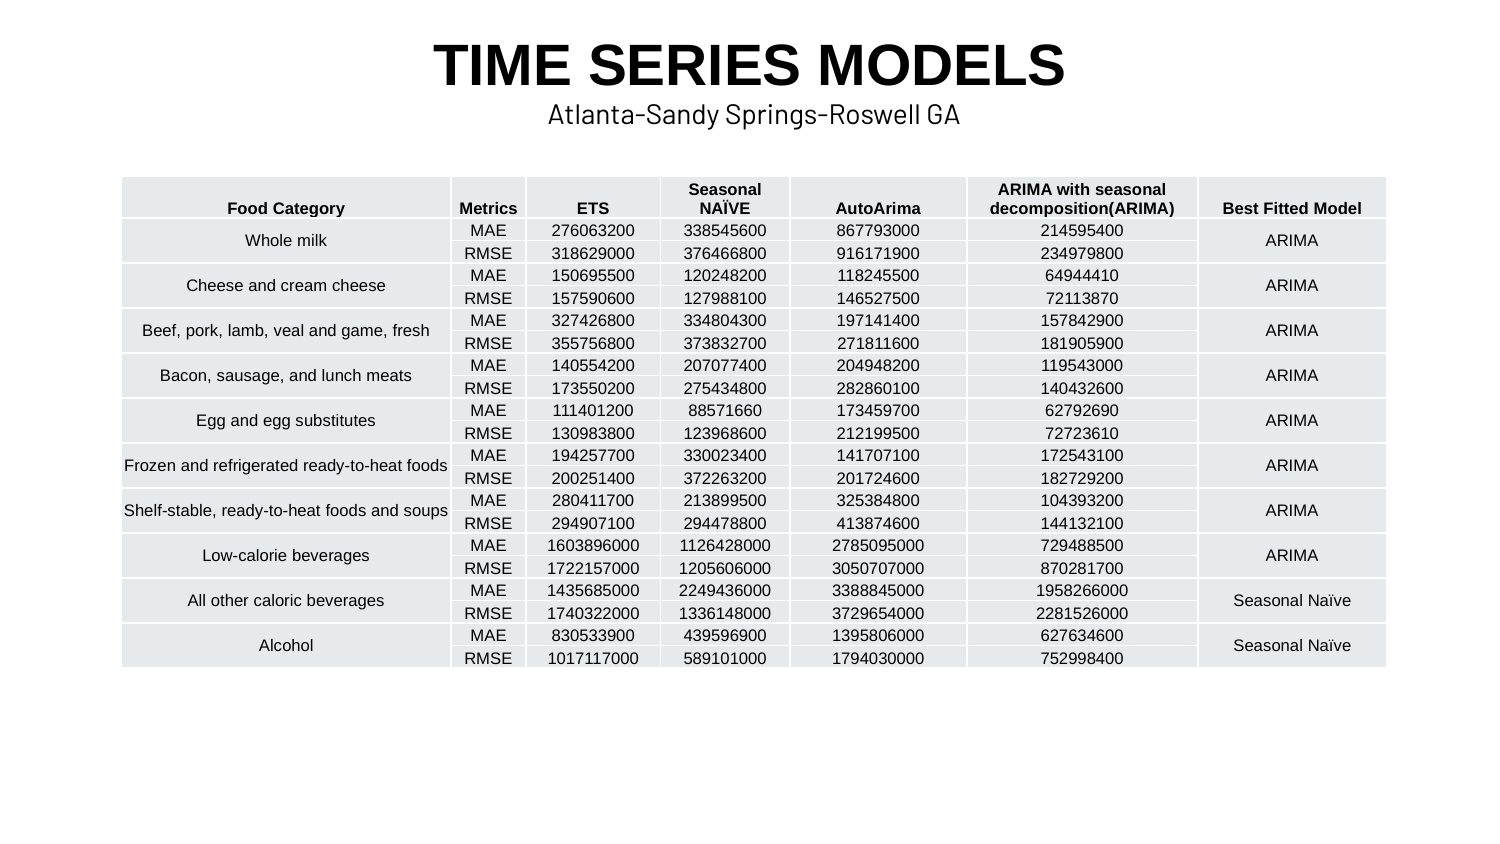

# TIME SERIES MODELS
Atlanta-Sandy Springs-Roswell GA
| Food Category | Metrics | ETS | Seasonal NAÏVE | AutoArima | ARIMA with seasonal decomposition(ARIMA) | Best Fitted Model |
| --- | --- | --- | --- | --- | --- | --- |
| Whole milk | MAE | 276063200 | 338545600 | 867793000 | 214595400 | ARIMA |
|  | RMSE | 318629000 | 376466800 | 916171900 | 234979800 |  |
| Cheese and cream cheese | MAE | 150695500 | 120248200 | 118245500 | 64944410 | ARIMA |
|  | RMSE | 157590600 | 127988100 | 146527500 | 72113870 |  |
| Beef, pork, lamb, veal and game, fresh | MAE | 327426800 | 334804300 | 197141400 | 157842900 | ARIMA |
|  | RMSE | 355756800 | 373832700 | 271811600 | 181905900 |  |
| Bacon, sausage, and lunch meats | MAE | 140554200 | 207077400 | 204948200 | 119543000 | ARIMA |
|  | RMSE | 173550200 | 275434800 | 282860100 | 140432600 |  |
| Egg and egg substitutes | MAE | 111401200 | 88571660 | 173459700 | 62792690 | ARIMA |
|  | RMSE | 130983800 | 123968600 | 212199500 | 72723610 |  |
| Frozen and refrigerated ready-to-heat foods | MAE | 194257700 | 330023400 | 141707100 | 172543100 | ARIMA |
|  | RMSE | 200251400 | 372263200 | 201724600 | 182729200 |  |
| Shelf-stable, ready-to-heat foods and soups | MAE | 280411700 | 213899500 | 325384800 | 104393200 | ARIMA |
|  | RMSE | 294907100 | 294478800 | 413874600 | 144132100 |  |
| Low-calorie beverages | MAE | 1603896000 | 1126428000 | 2785095000 | 729488500 | ARIMA |
|  | RMSE | 1722157000 | 1205606000 | 3050707000 | 870281700 |  |
| All other caloric beverages | MAE | 1435685000 | 2249436000 | 3388845000 | 1958266000 | Seasonal Naïve |
|  | RMSE | 1740322000 | 1336148000 | 3729654000 | 2281526000 |  |
| Alcohol | MAE | 830533900 | 439596900 | 1395806000 | 627634600 | Seasonal Naïve |
|  | RMSE | 1017117000 | 589101000 | 1794030000 | 752998400 |  |